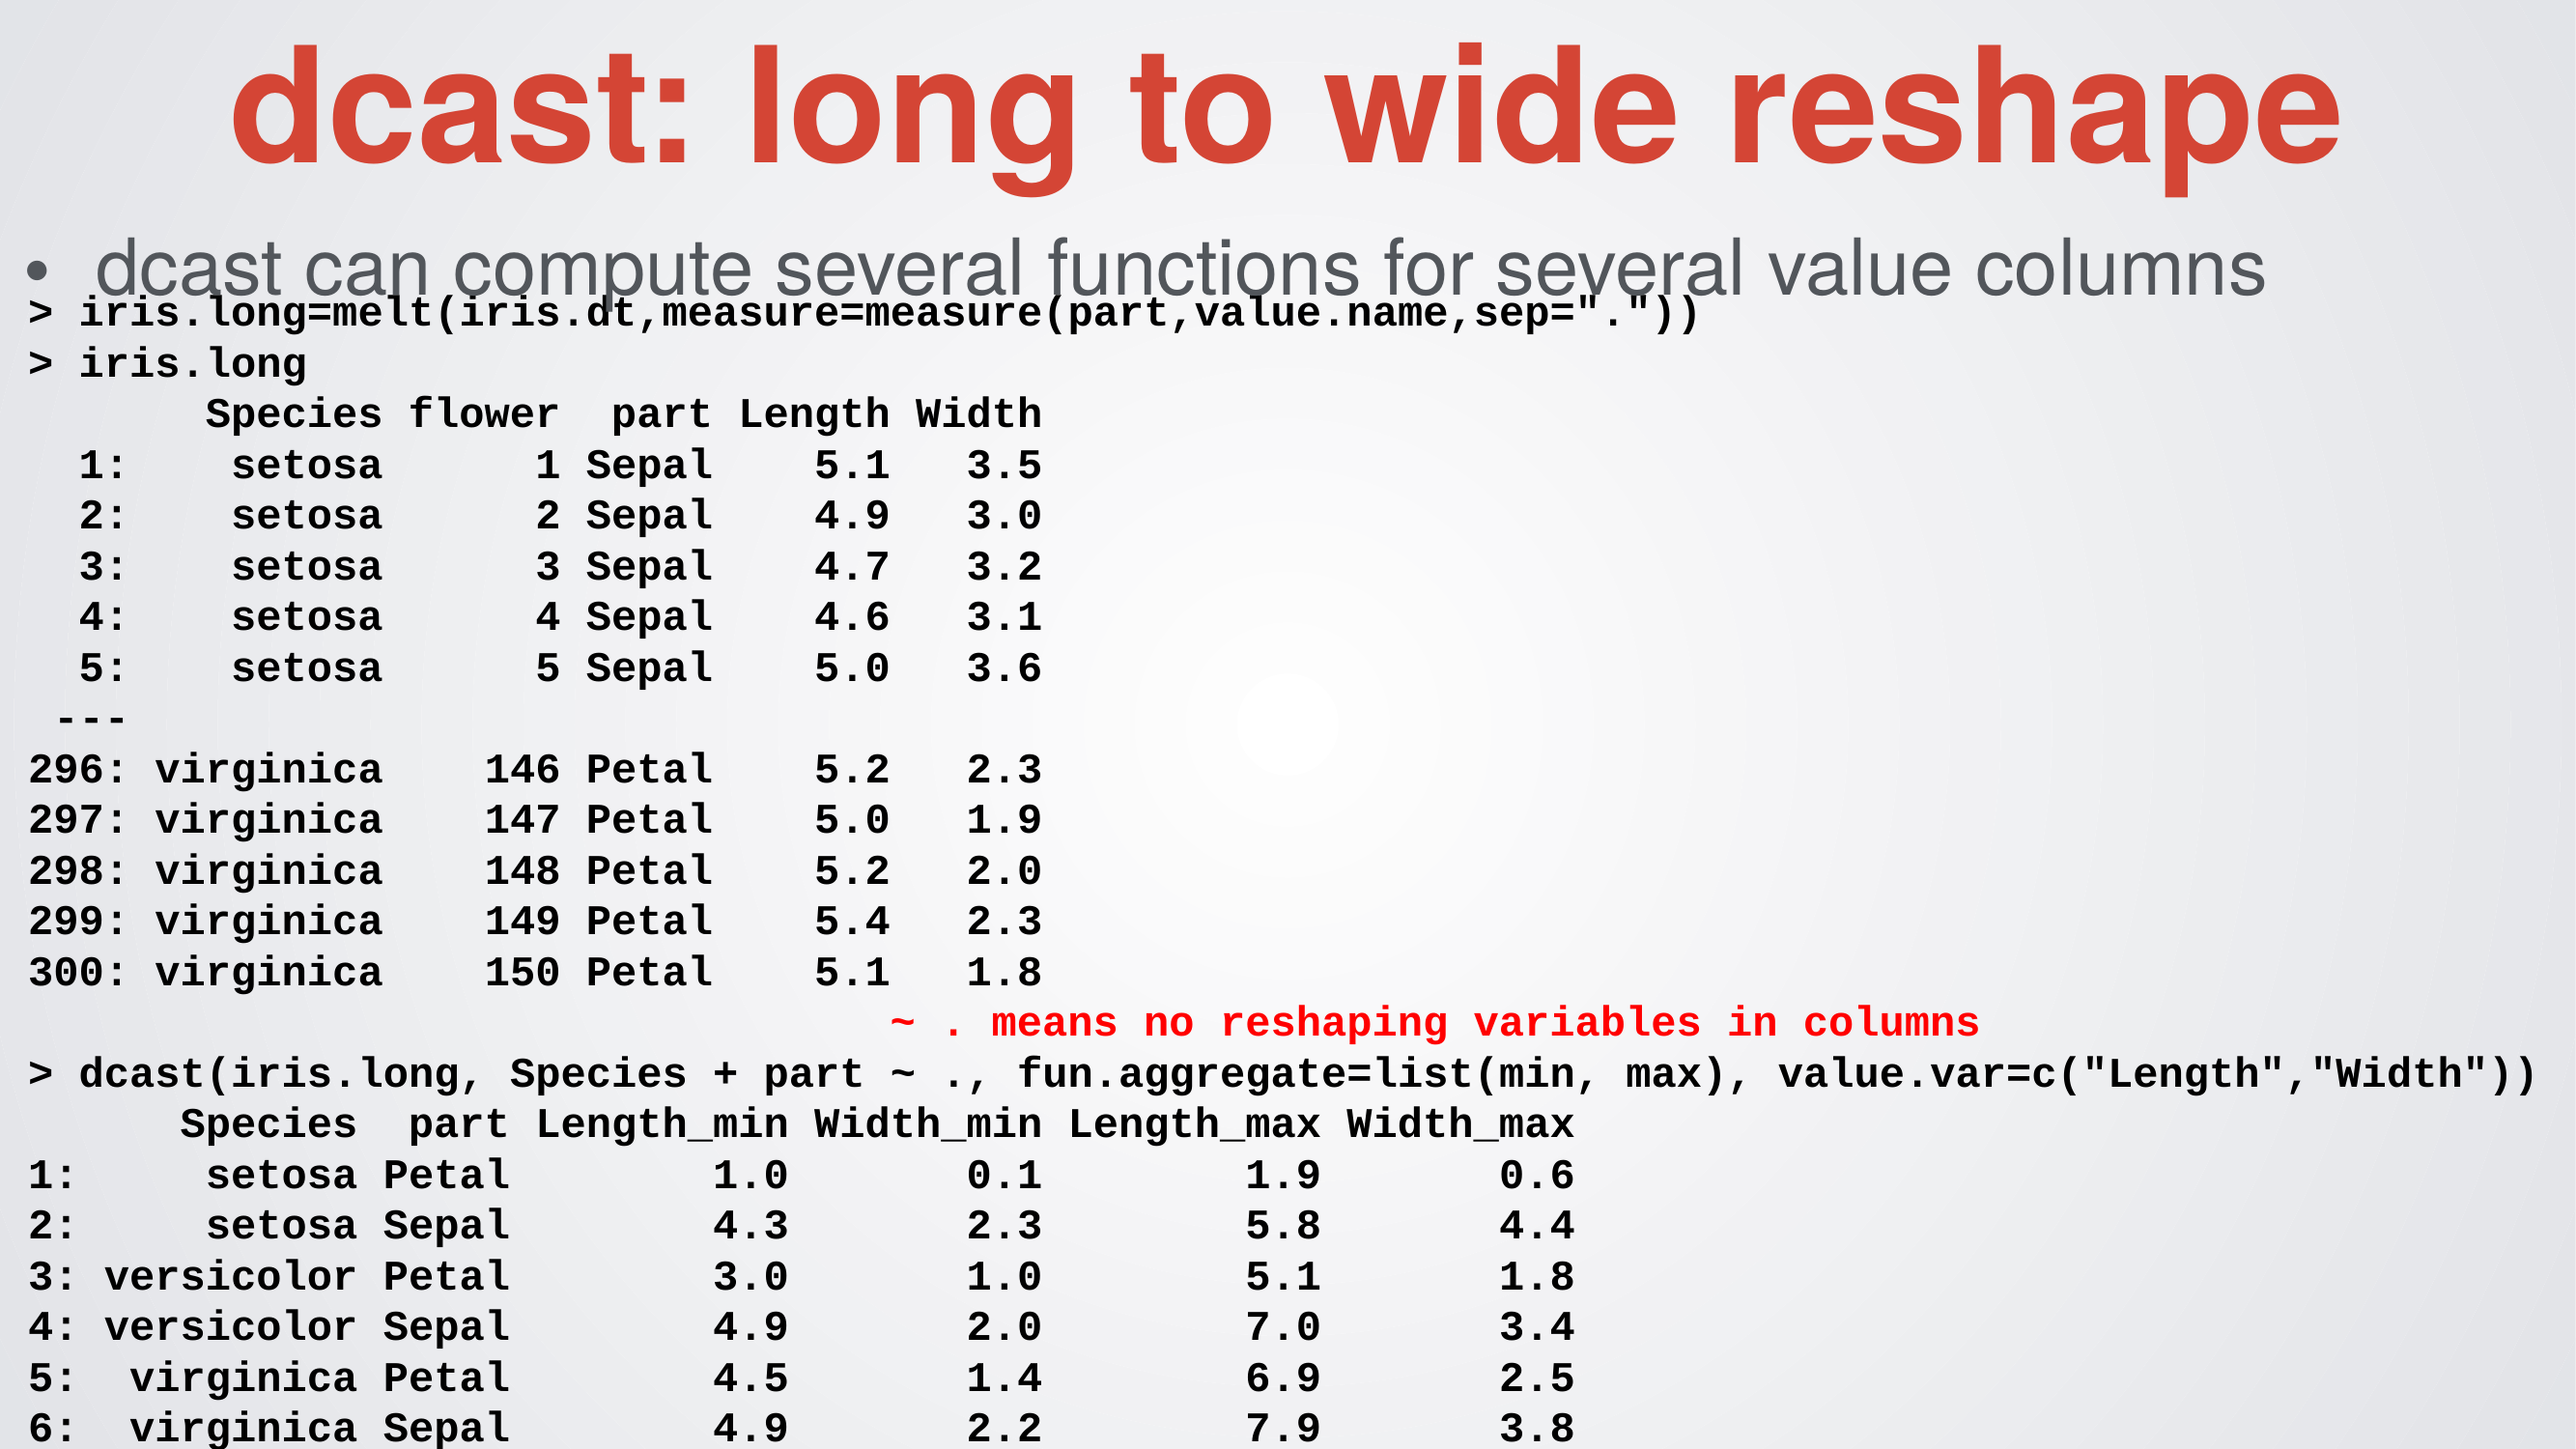

dcast: long to wide reshape
dcast can compute several functions for several value columns
> iris.long=melt(iris.dt,measure=measure(part,value.name,sep="."))
> iris.long
       Species flower  part Length Width
  1:    setosa      1 Sepal    5.1   3.5
  2:    setosa      2 Sepal    4.9   3.0
  3:    setosa      3 Sepal    4.7   3.2
  4:    setosa      4 Sepal    4.6   3.1
  5:    setosa      5 Sepal    5.0   3.6
 ---
296: virginica    146 Petal    5.2   2.3
297: virginica    147 Petal    5.0   1.9
298: virginica    148 Petal    5.2   2.0
299: virginica    149 Petal    5.4   2.3
300: virginica    150 Petal    5.1   1.8
                                  ~ . means no reshaping variables in columns
> dcast(iris.long, Species + part ~ ., fun.aggregate=list(min, max), value.var=c("Length","Width"))
      Species  part Length_min Width_min Length_max Width_max
1:     setosa Petal        1.0       0.1        1.9       0.6
2:     setosa Sepal        4.3       2.3        5.8       4.4
3: versicolor Petal        3.0       1.0        5.1       1.8
4: versicolor Sepal        4.9       2.0        7.0       3.4
5:  virginica Petal        4.5       1.4        6.9       2.5
6:  virginica Sepal        4.9       2.2        7.9       3.8